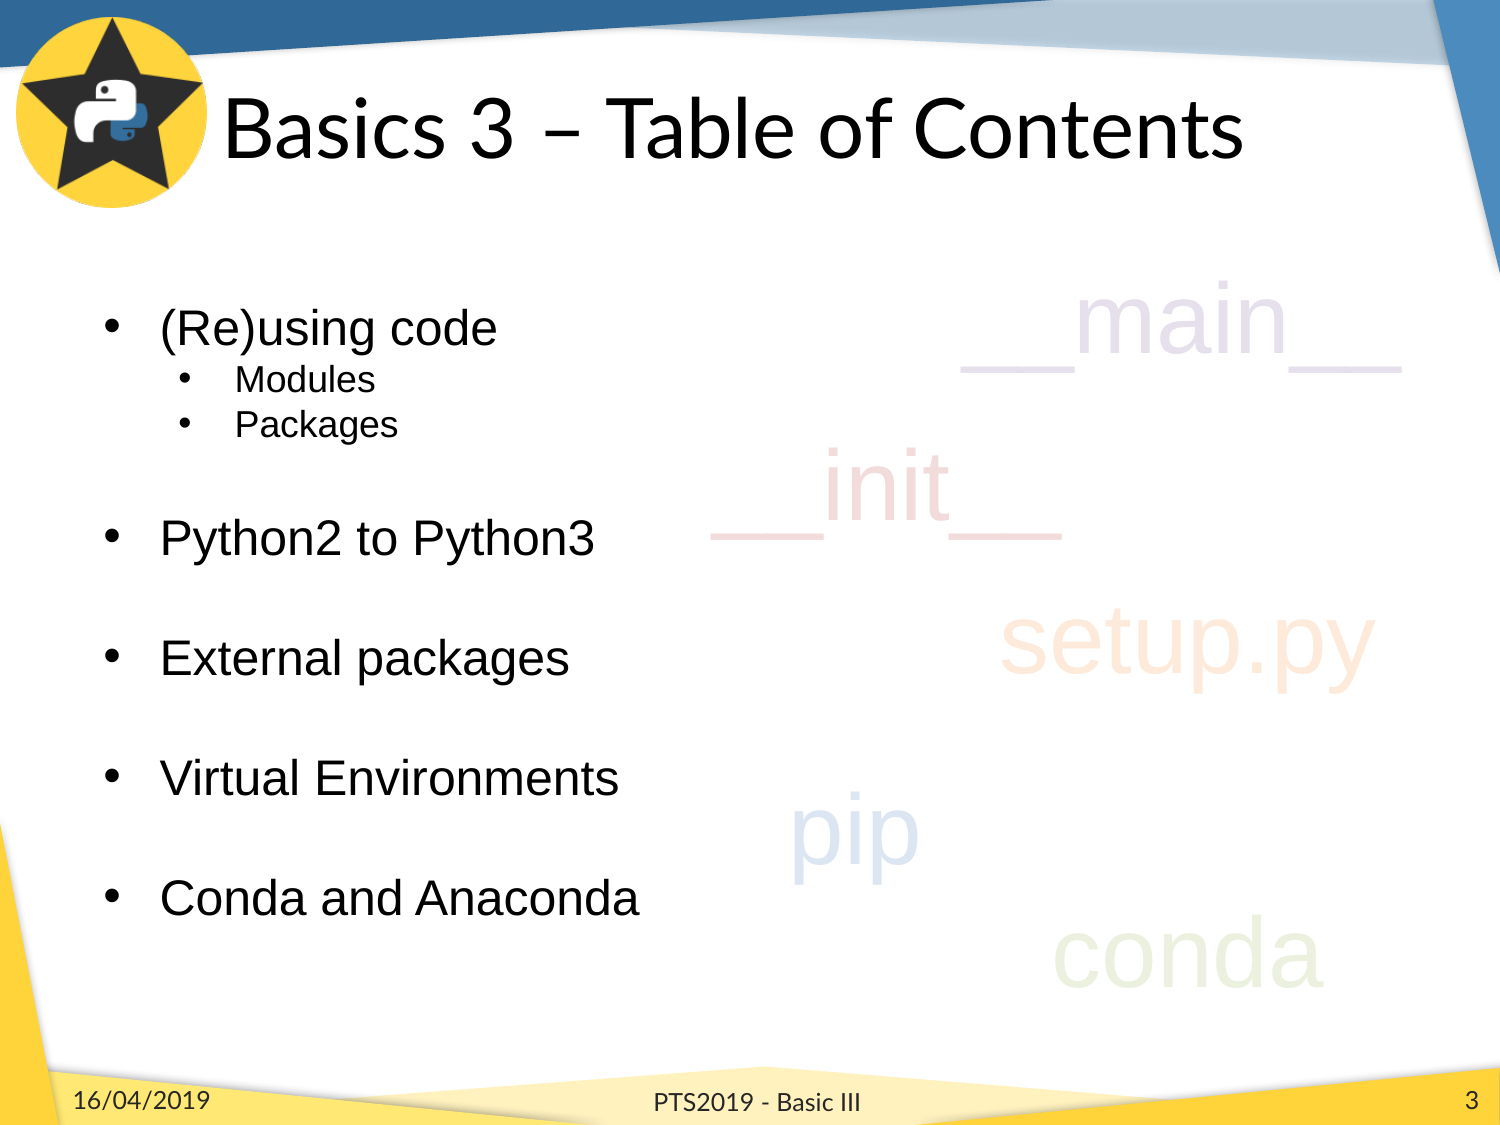

# Basics 3 – Table of Contents
(Re)using code
Modules
Packages
Python2 to Python3
External packages
Virtual Environments
Conda and Anaconda

__main__
__init__
setup.py
pip
conda
PTS2019 - Basic III
16/04/2019
3